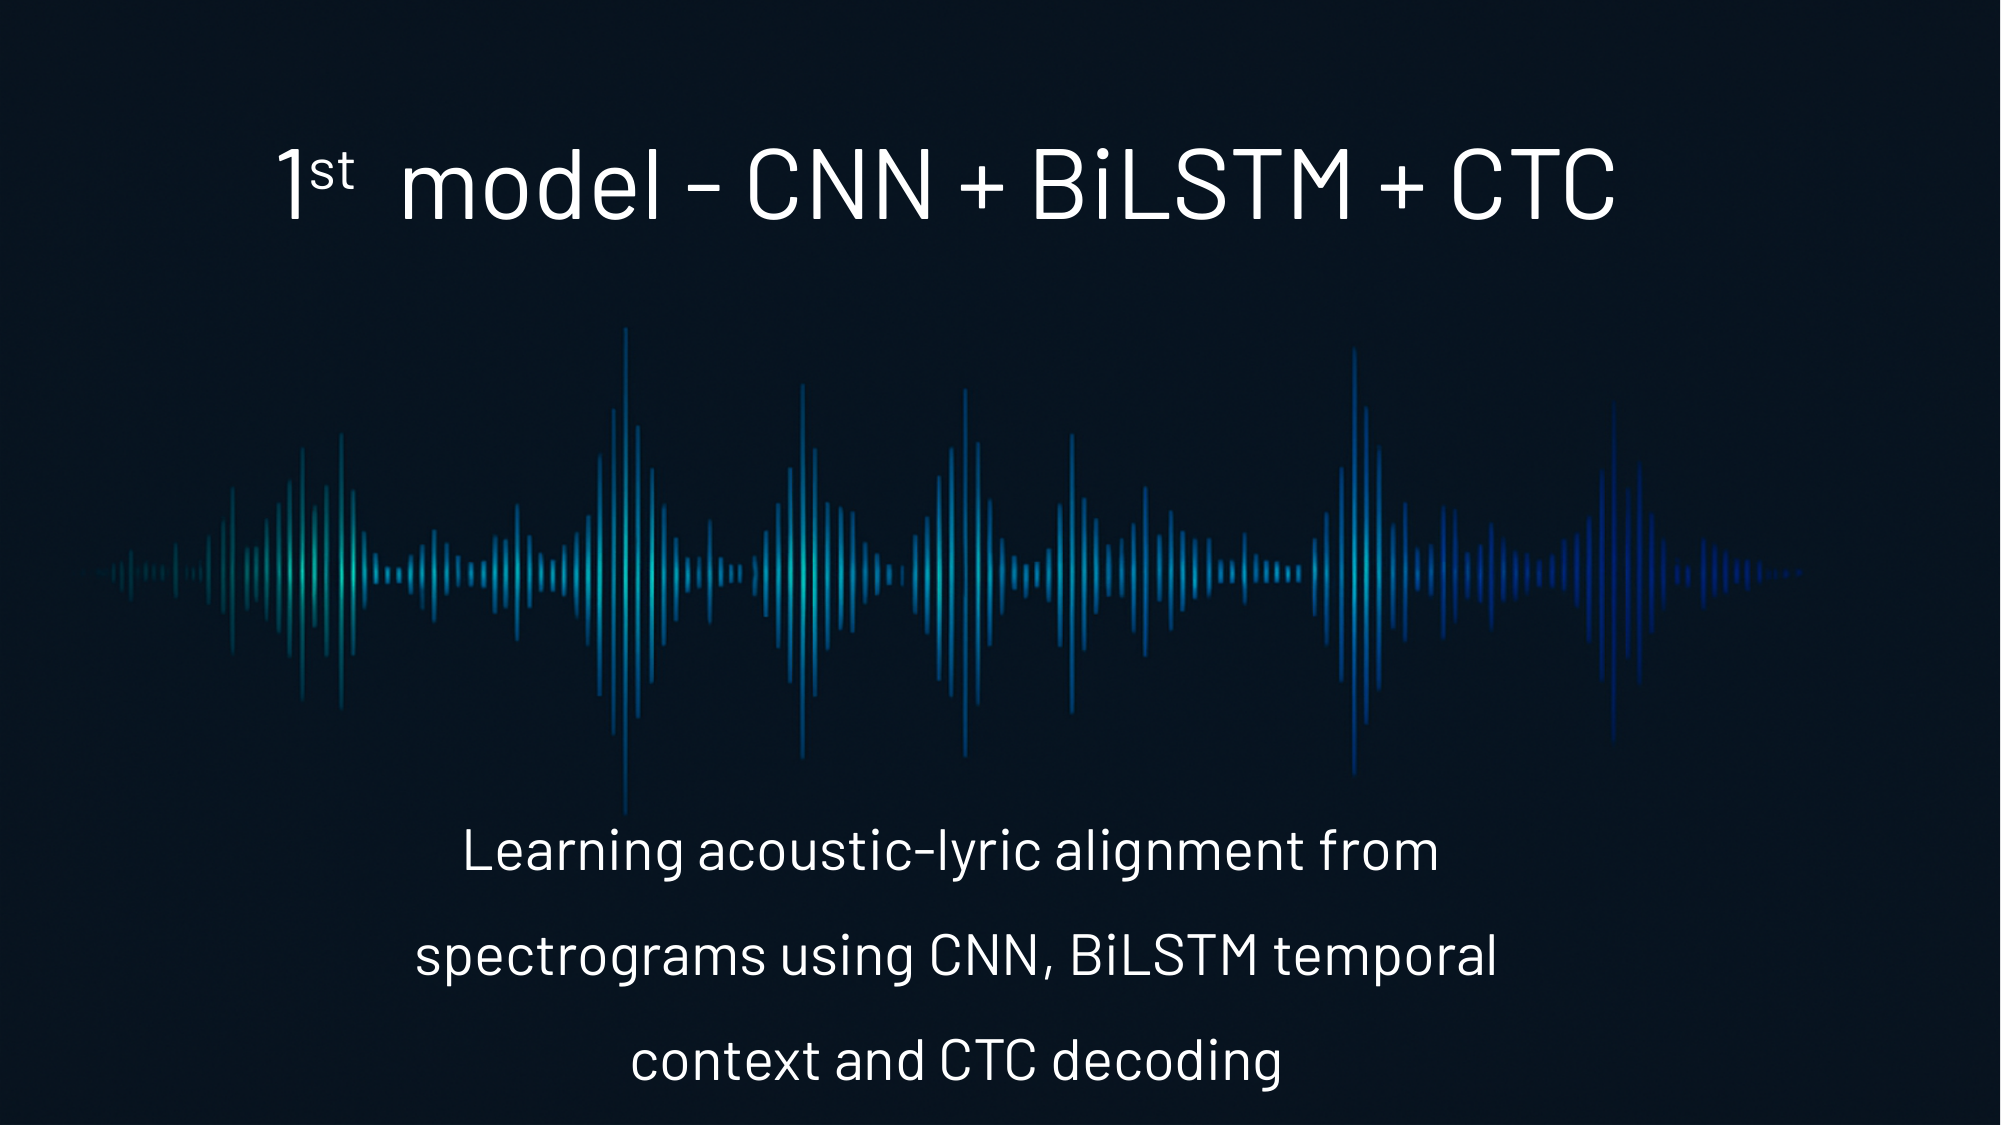

1st  model - CNN + BiLSTM + CTC
Learning acoustic-lyric alignment from
spectrograms using CNN, BiLSTM temporal context and CTC decoding